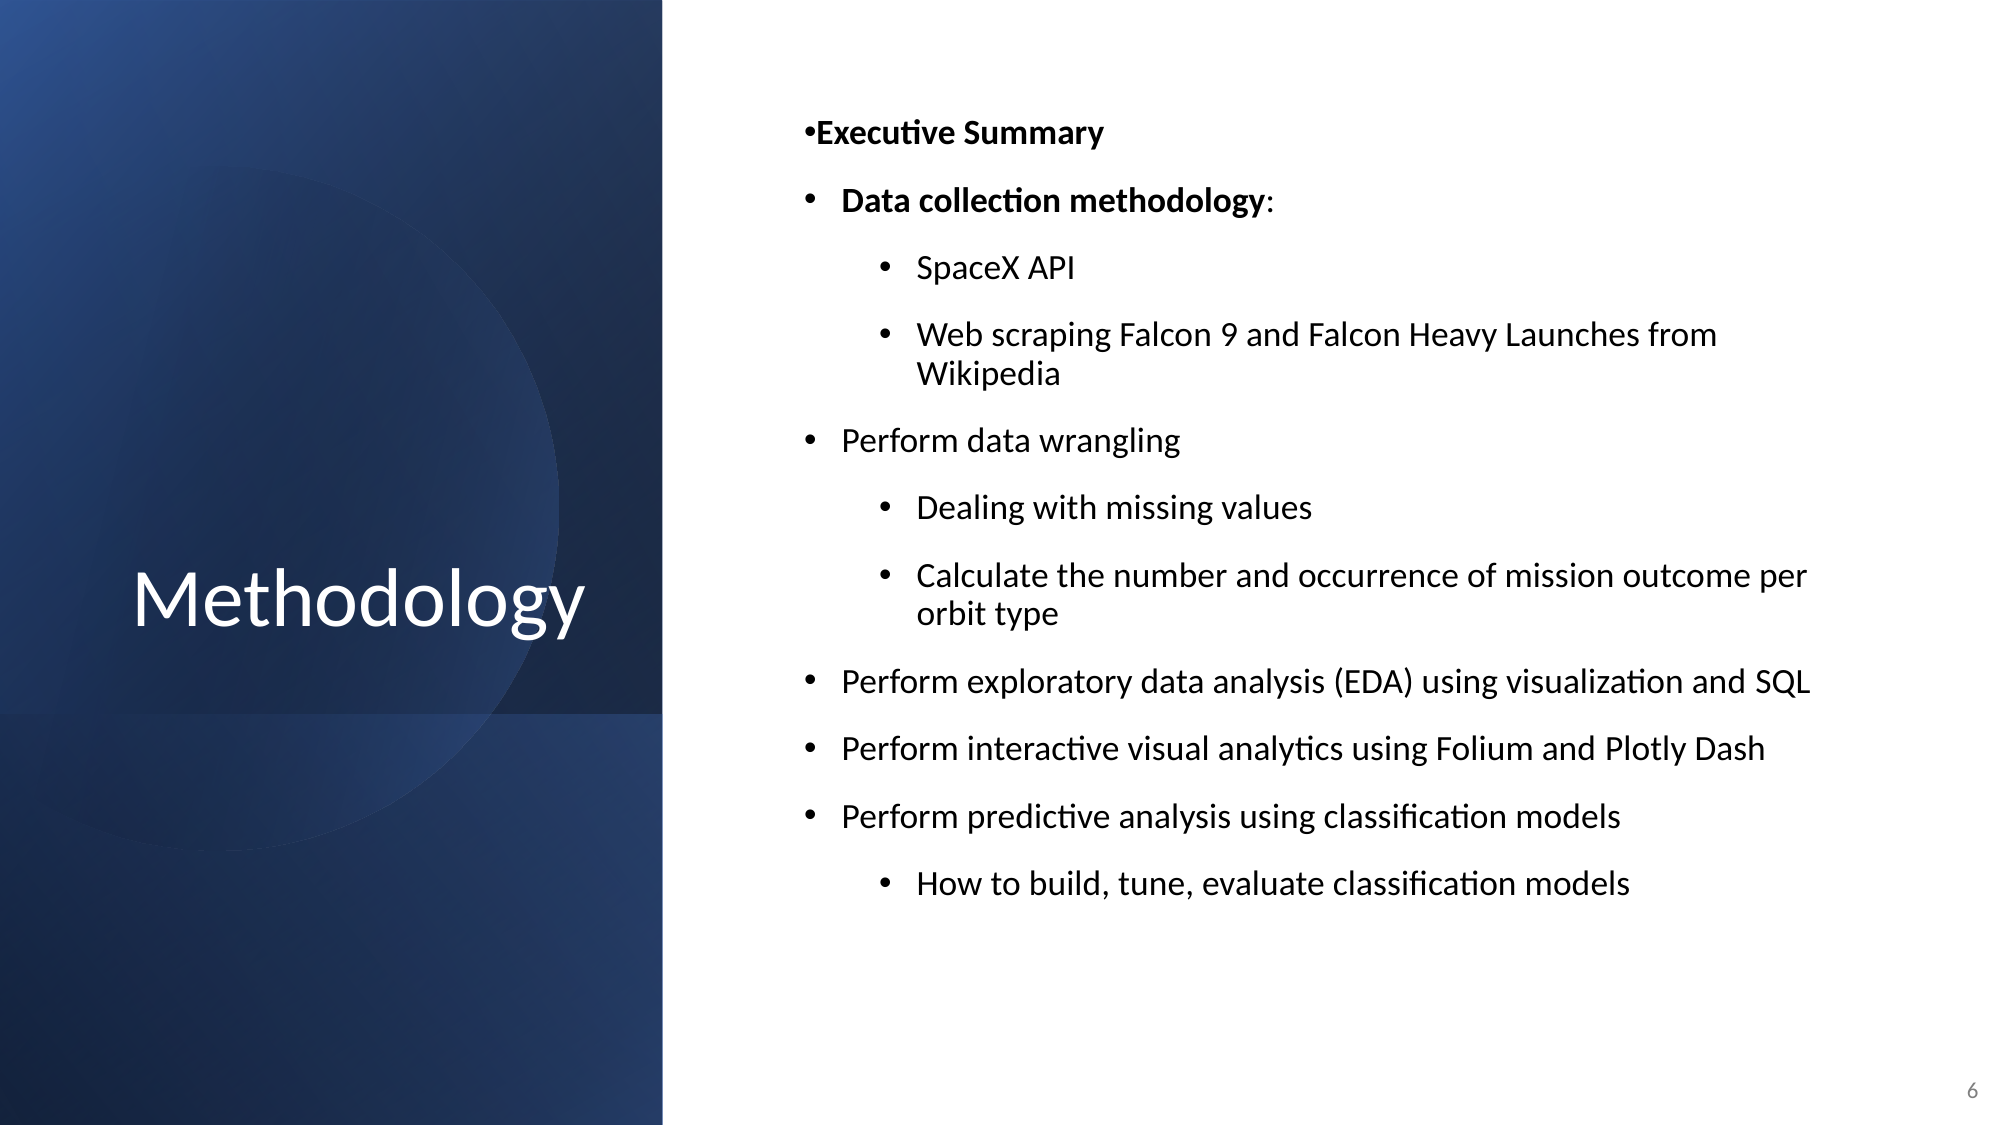

Methodology
Executive Summary
Data collection methodology:
SpaceX API
Web scraping Falcon 9 and Falcon Heavy Launches from Wikipedia
Perform data wrangling
Dealing with missing values
Calculate the number and occurrence of mission outcome per orbit type
Perform exploratory data analysis (EDA) using visualization and SQL
Perform interactive visual analytics using Folium and Plotly Dash
Perform predictive analysis using classification models
How to build, tune, evaluate classification models

6